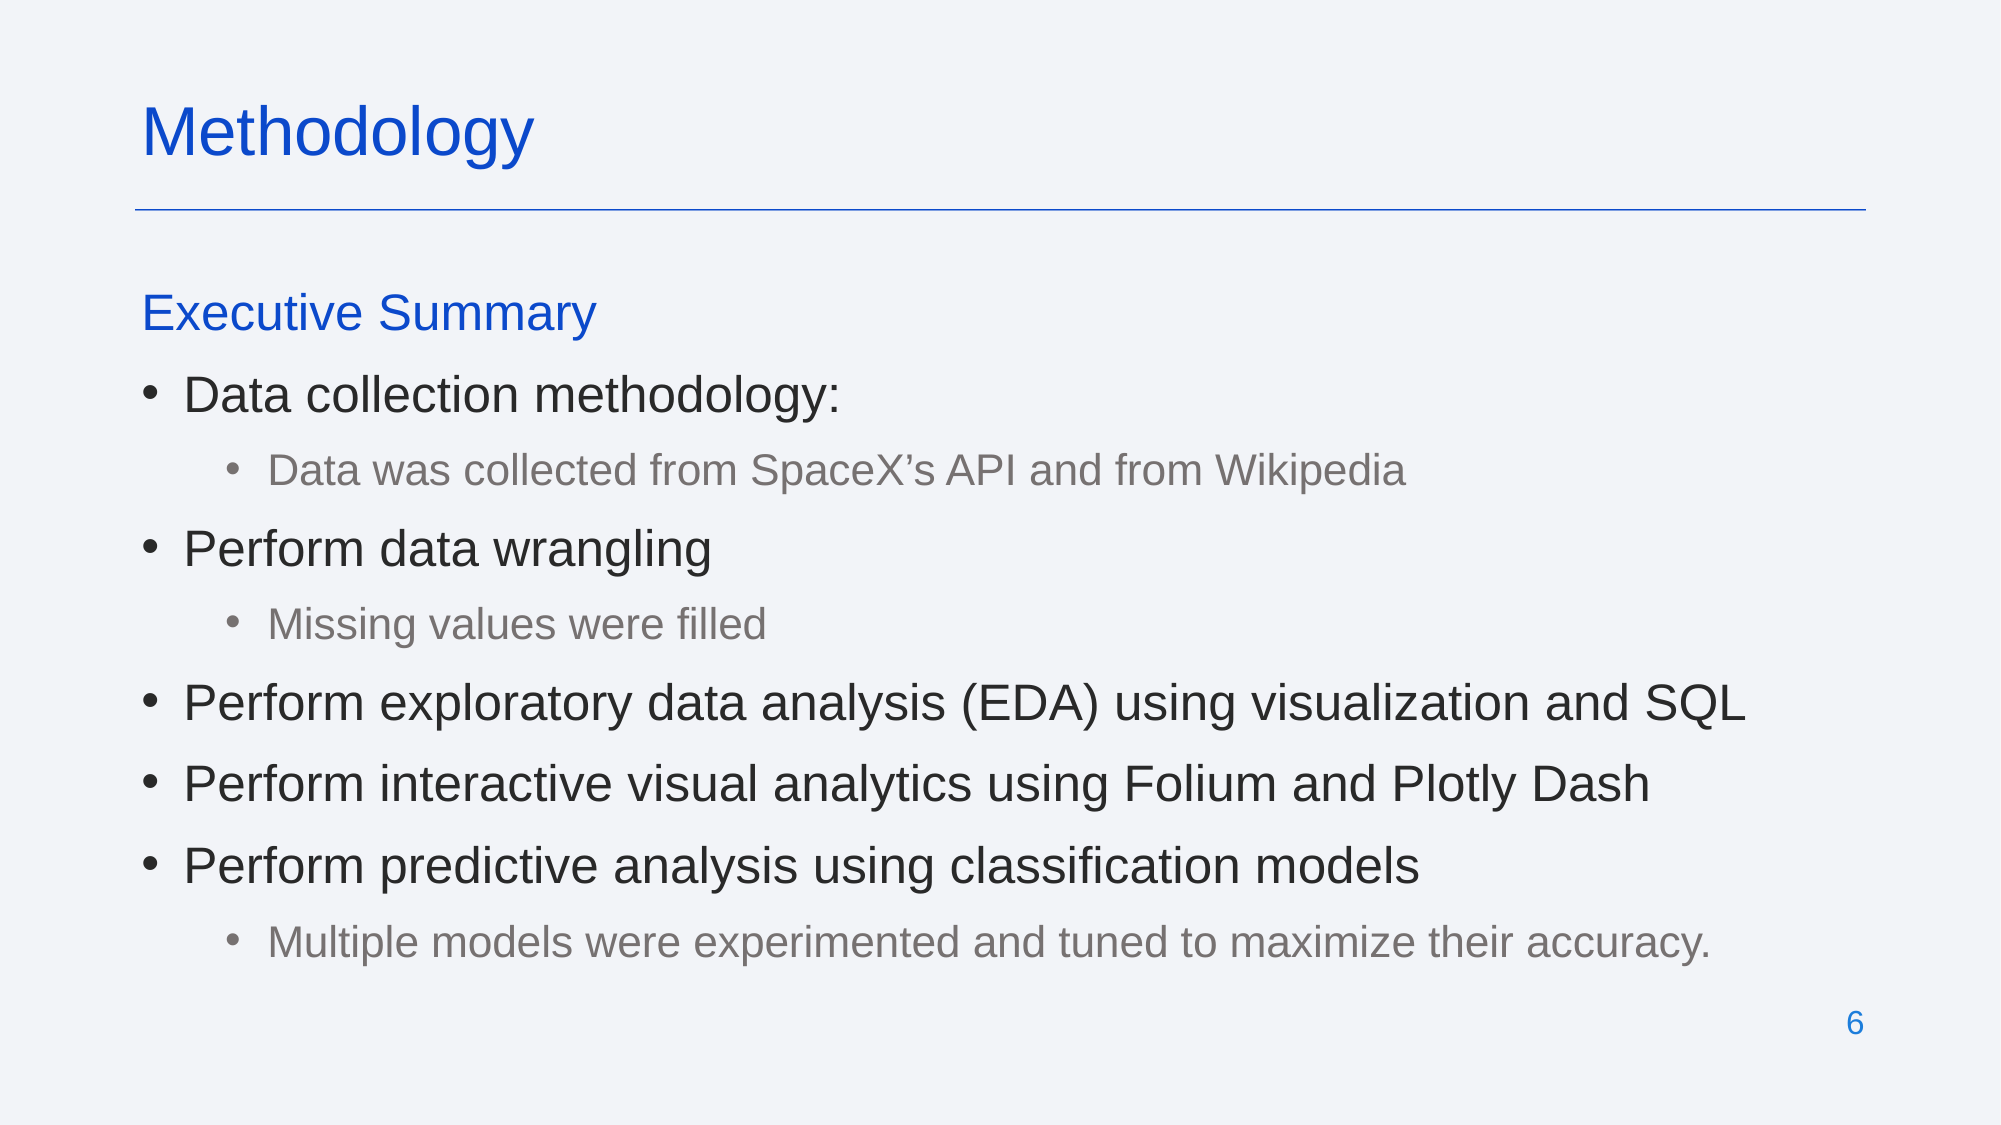

Methodology
Executive Summary
Data collection methodology:
Data was collected from SpaceX’s API and from Wikipedia
Perform data wrangling
Missing values were filled
Perform exploratory data analysis (EDA) using visualization and SQL
Perform interactive visual analytics using Folium and Plotly Dash
Perform predictive analysis using classification models
Multiple models were experimented and tuned to maximize their accuracy.

6